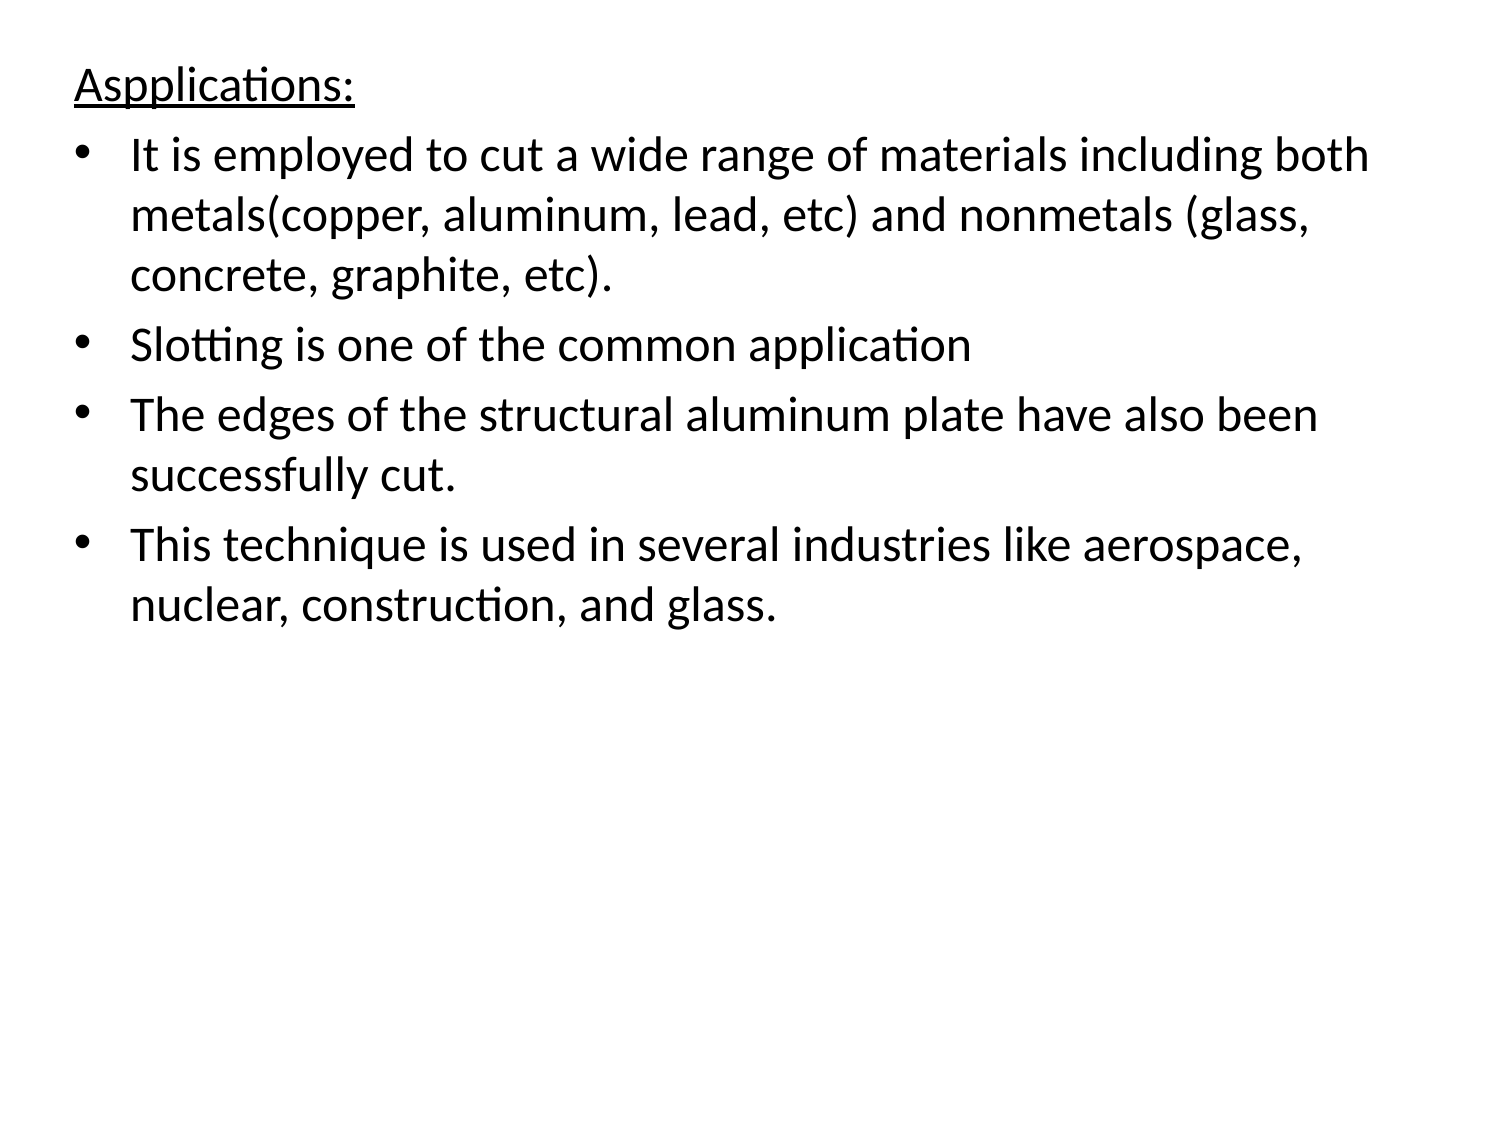

Aspplications:
It is employed to cut a wide range of materials including both metals(copper, aluminum, lead, etc) and nonmetals (glass, concrete, graphite, etc).
Slotting is one of the common application
The edges of the structural aluminum plate have also been successfully cut.
This technique is used in several industries like aerospace, nuclear, construction, and glass.